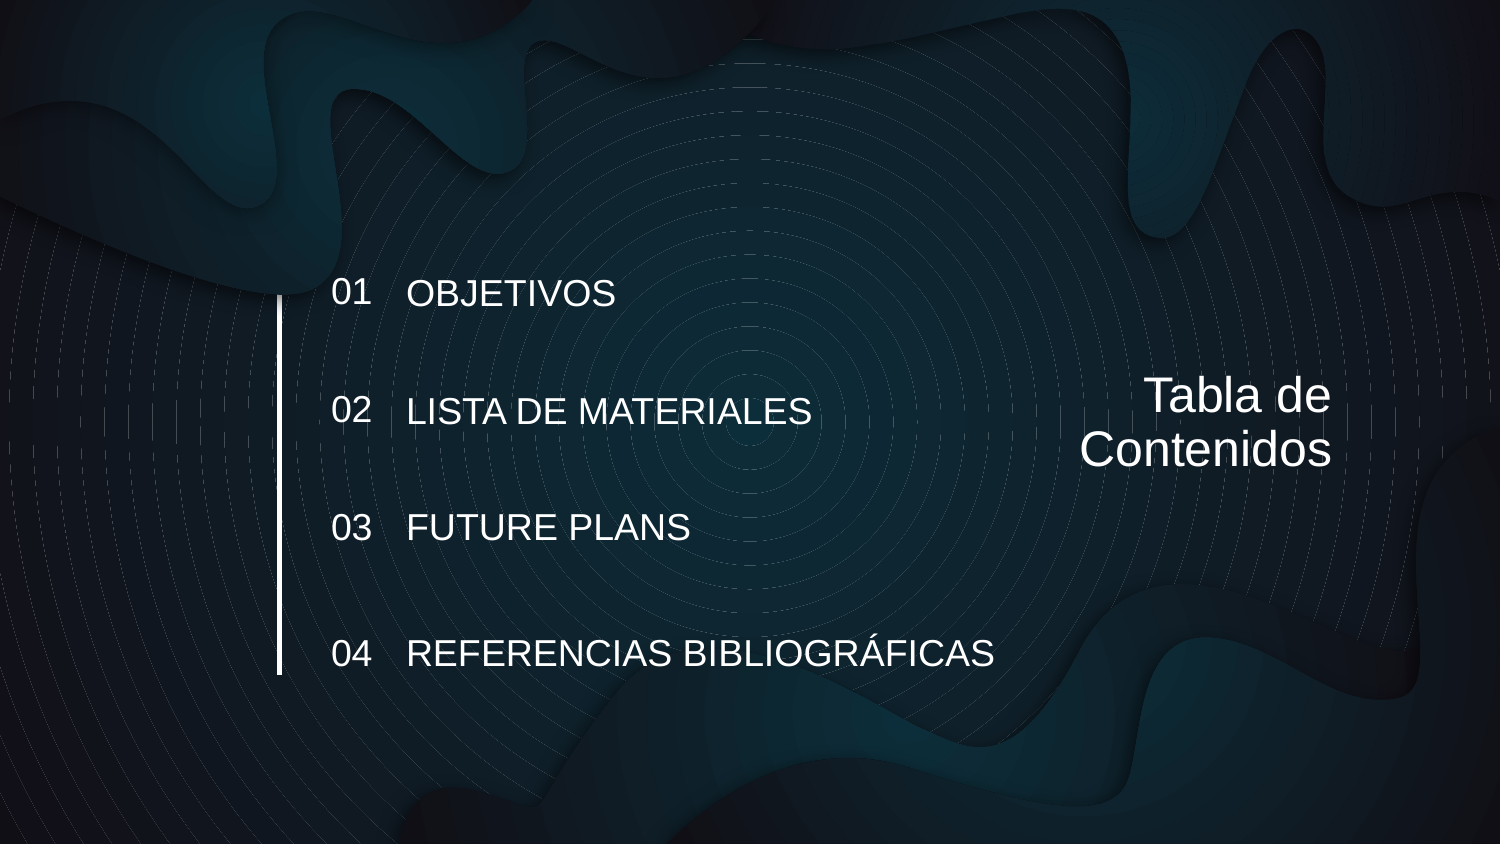

OBJETIVOS
01
# Tabla de Contenidos
LISTA DE MATERIALES
02
FUTURE PLANS
03
REFERENCIAS BIBLIOGRÁFICAS
04